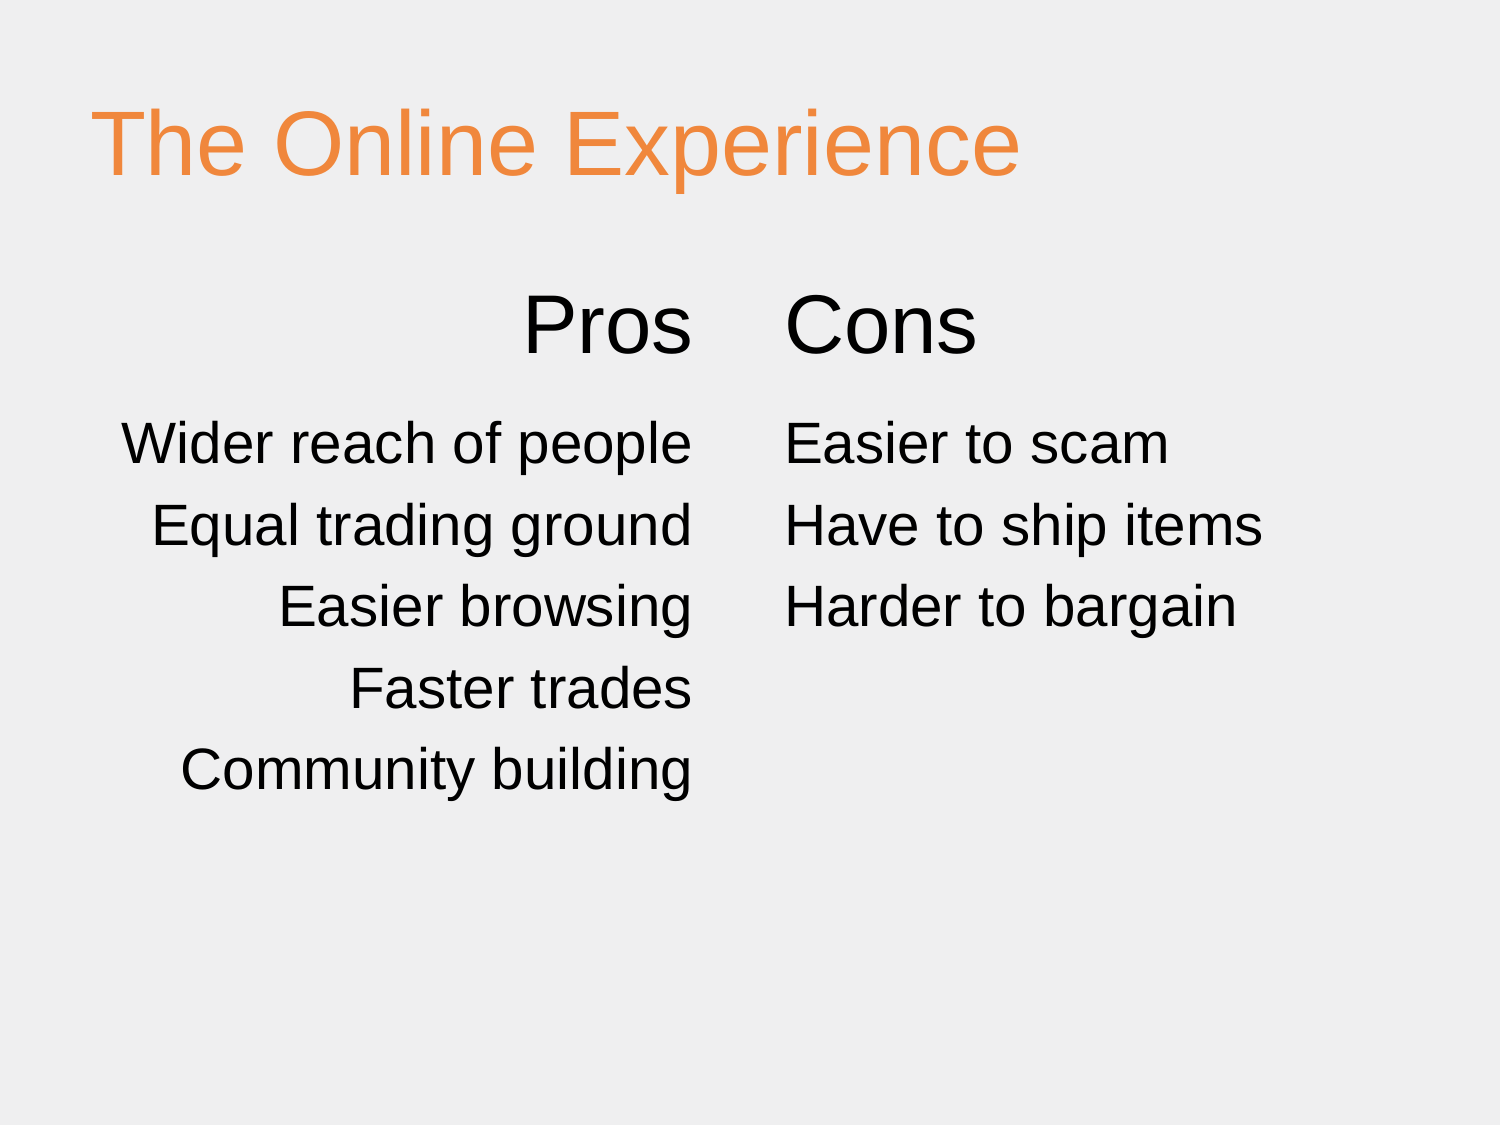

# The Online Experience
Pros

Cons

Wider reach of people
Equal trading ground
Easier browsing
Faster trades
Community building
Easier to scam
Have to ship items
Harder to bargain